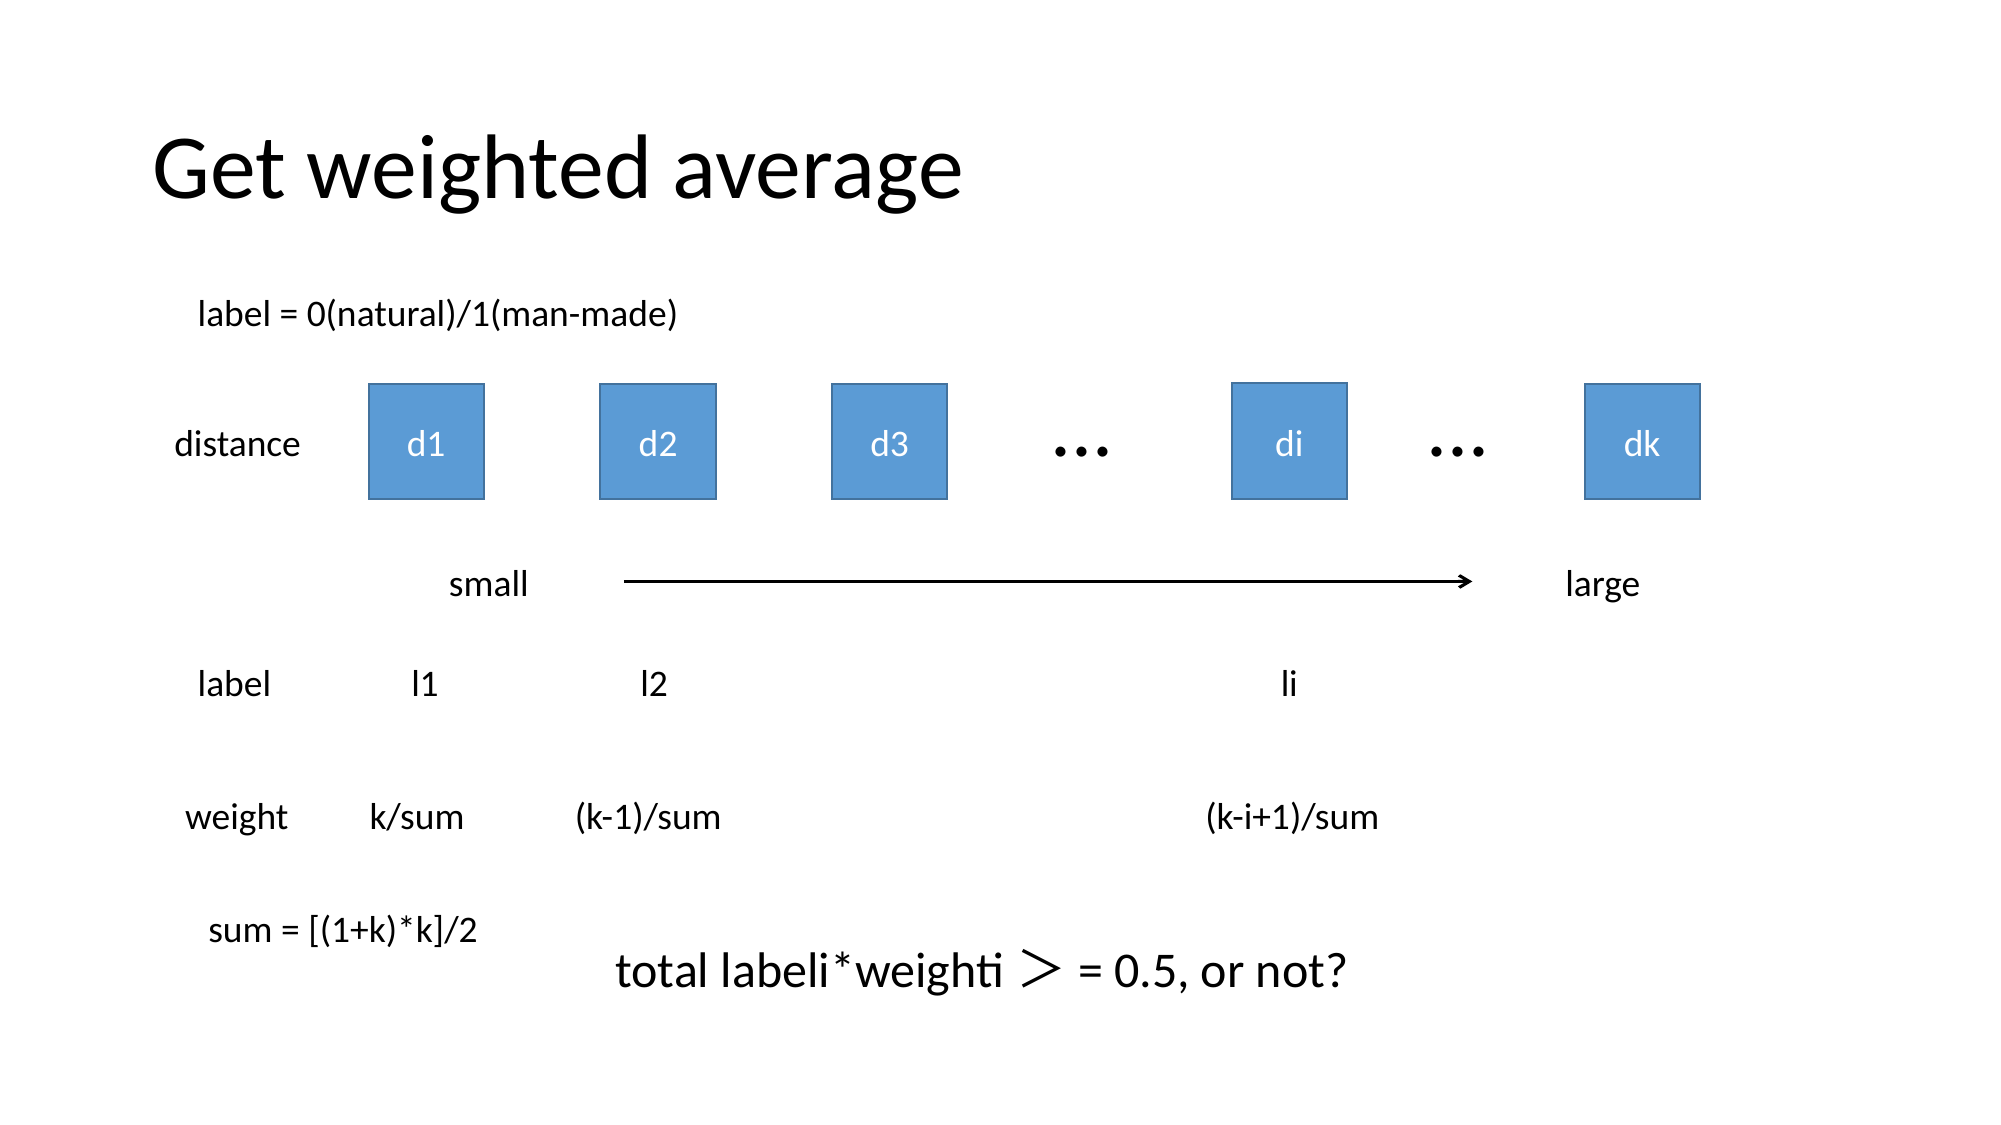

# Get weighted average
label = 0(natural)/1(man-made)
...
...
di
d1
d2
d3
dk
distance
small
large
label
l1
l2
li
weight
k/sum
(k-1)/sum
(k-i+1)/sum
sum = [(1+k)*k]/2
total labeli*weighti＞= 0.5, or not?